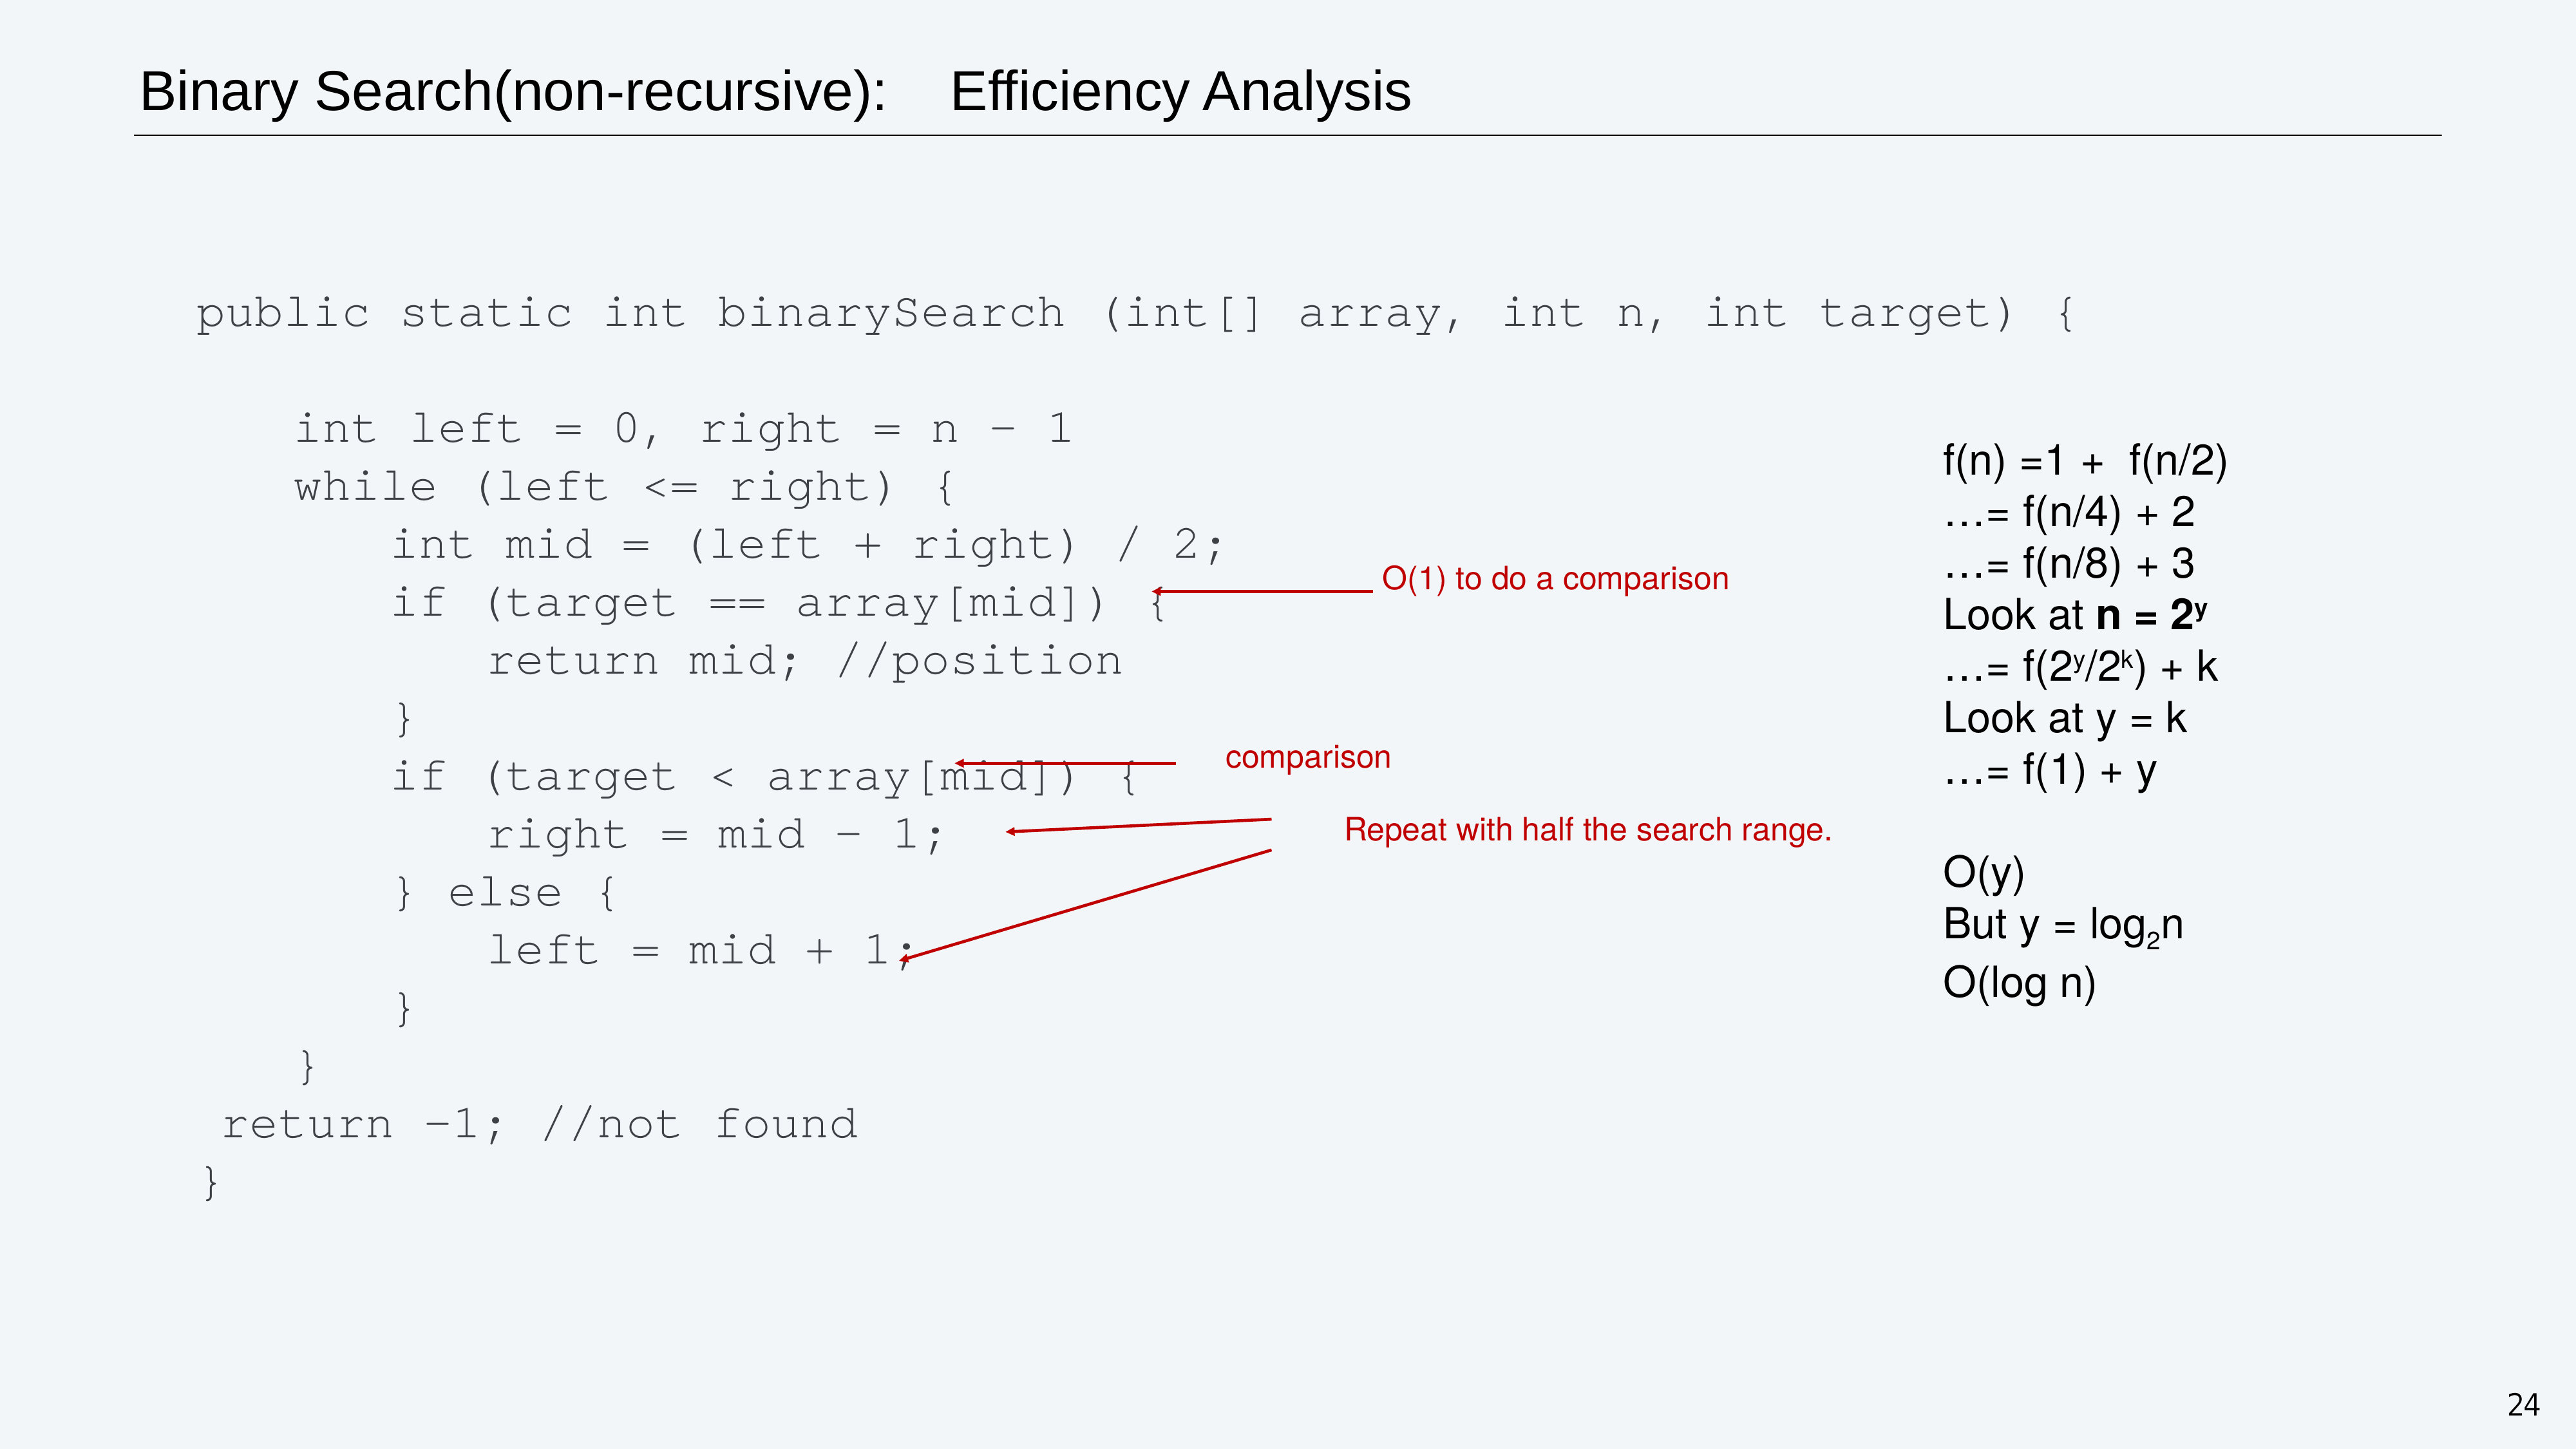

CS111: Centeno-Trees
# Binary Search(non-recursive):    Efficiency Analysis
public static int binarySearch (int[] array, int n, int target) {

	int left = 0, right = n - 1
	while (left <= right) {
		int mid = (left + right) / 2;
		if (target == array[mid]) {
			return mid; //position
		}
		if (target < array[mid]) {
			right = mid - 1;
		} else {
			left = mid + 1;
		}
	}
return -1; //not found
}
f(n) =1 +  f(n/2)
…= f(n/4) + 2
…= f(n/8) + 3
Look at n = 2y
…= f(2y/2k) + k
Look at y = k
…= f(1) + y

O(y)
But y = log2n
O(log n)

O(1) to do a comparison
comparison
Repeat with half the search range.
24